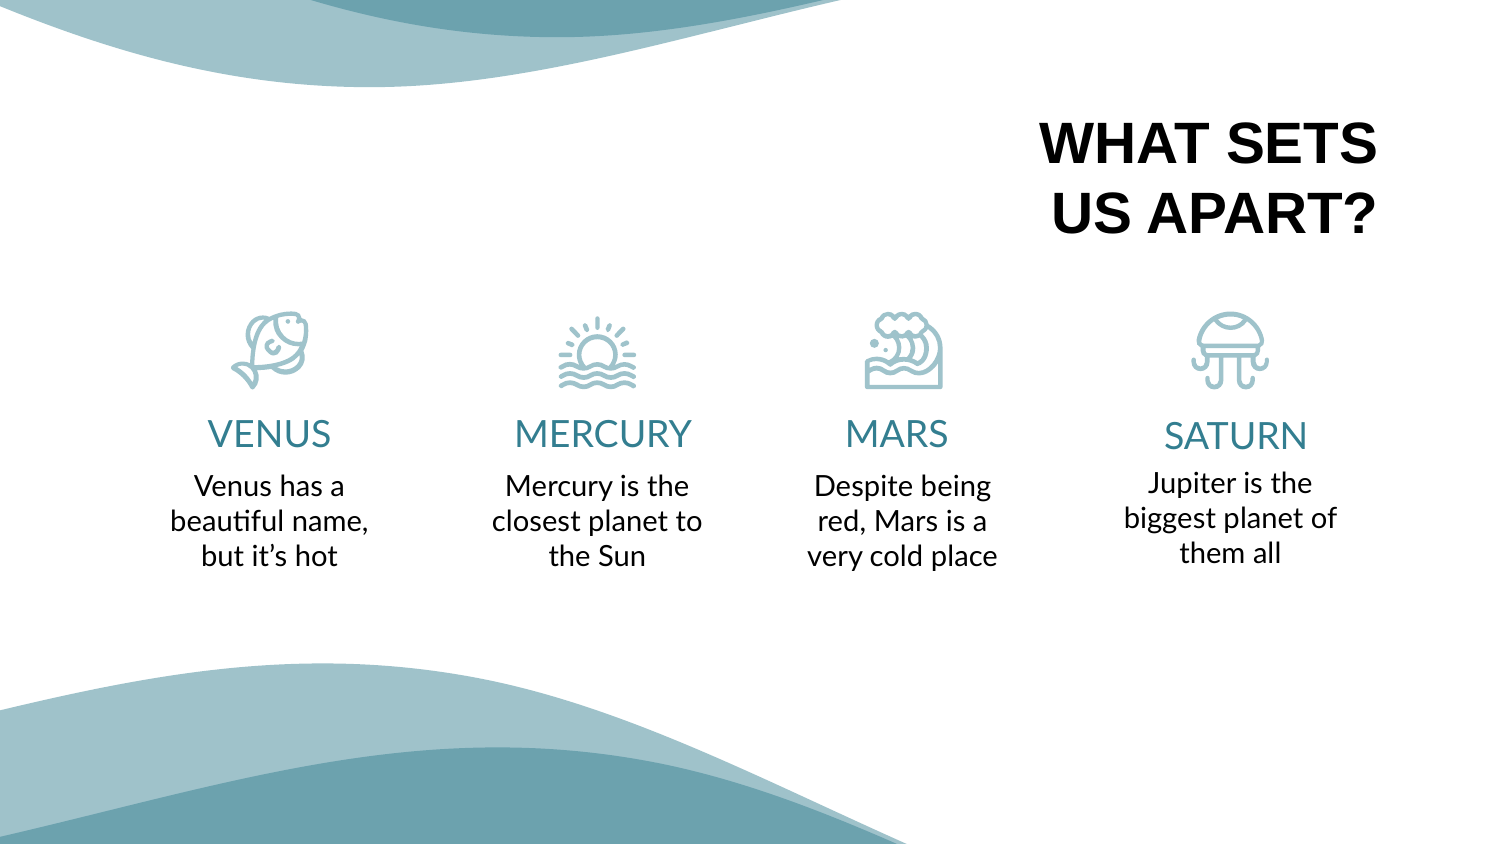

# WHAT SETS US APART?

VENUS
MERCURY
MARS
SATURN
Jupiter is the biggest planet of them all
Venus has a beautiful name, but it’s hot
Mercury is the closest planet to the Sun
Despite being red, Mars is a very cold place